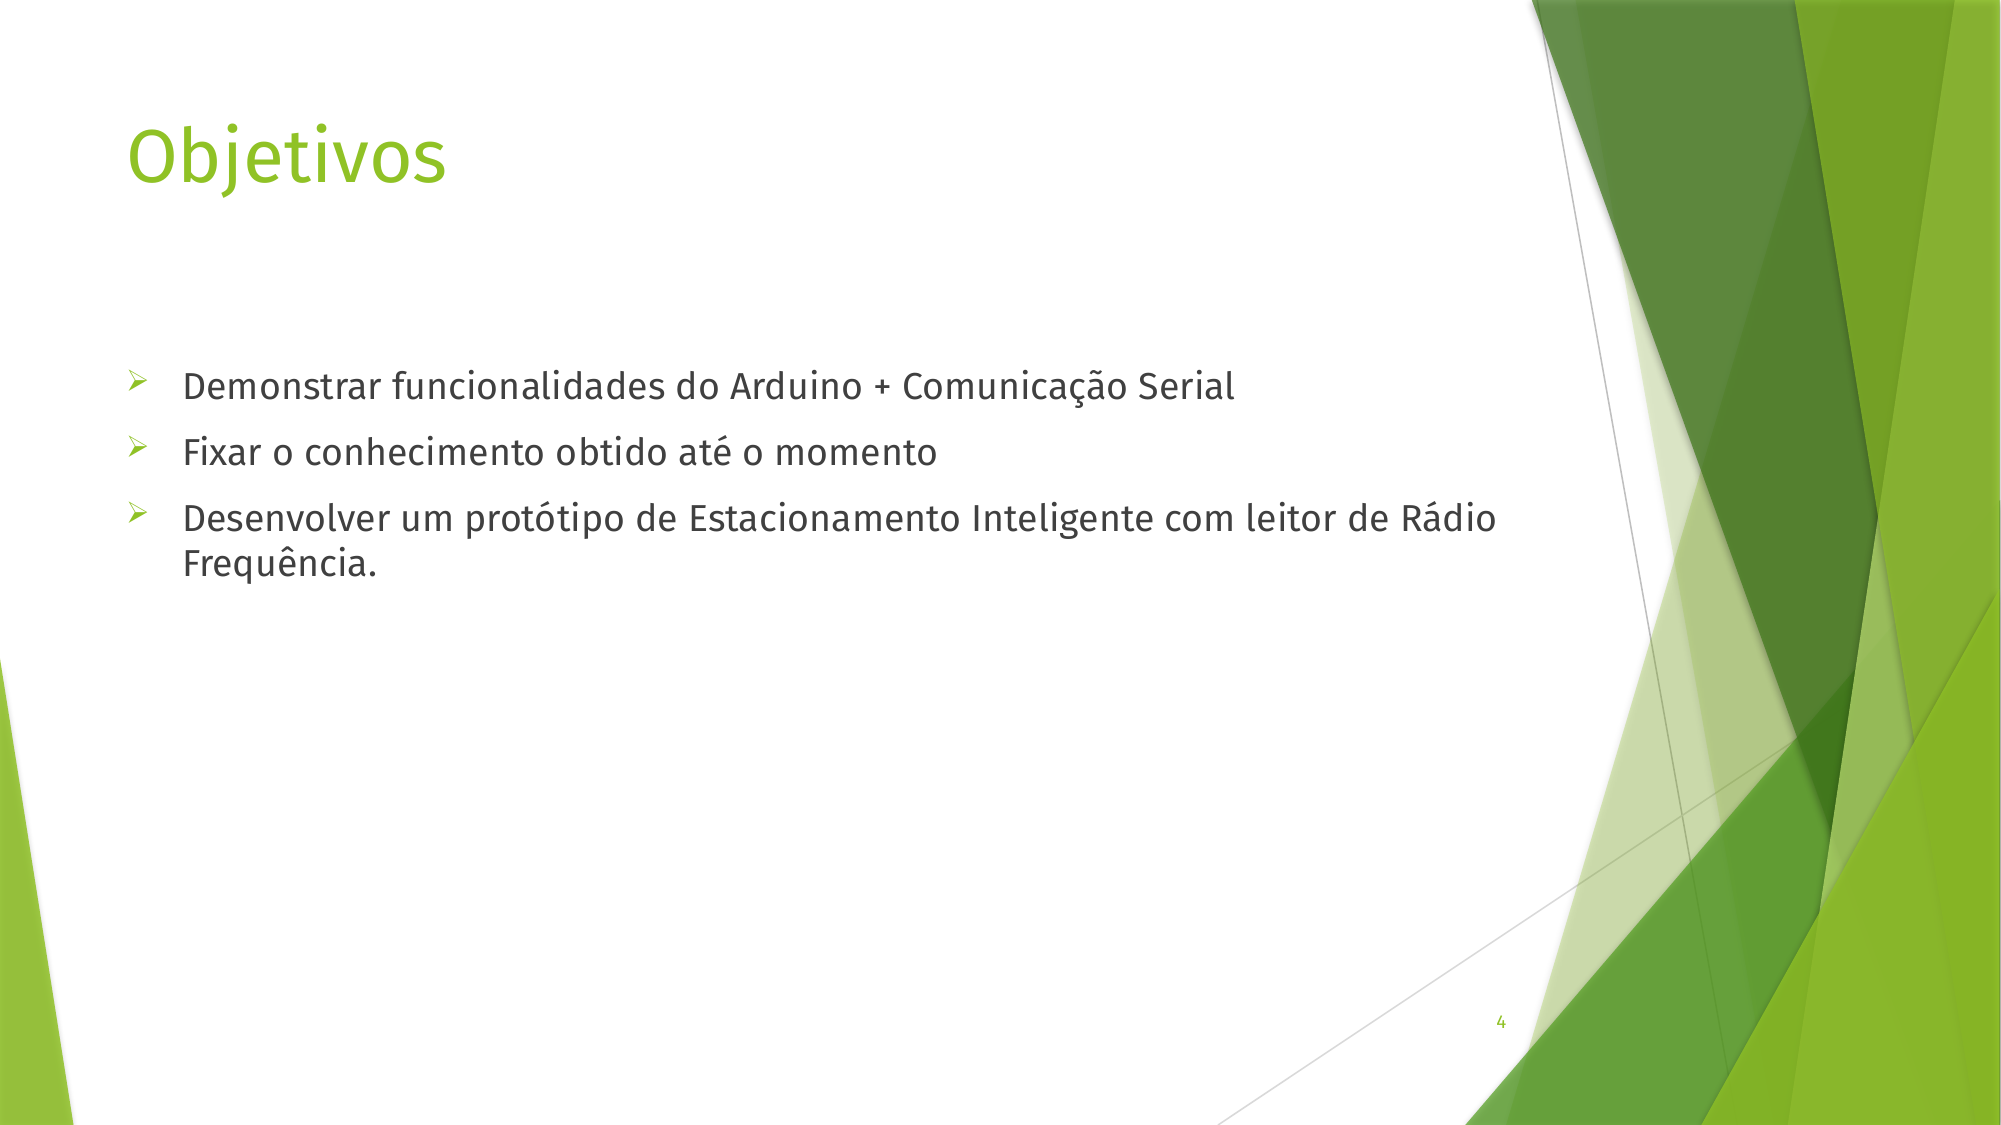

# Objetivos
Demonstrar funcionalidades do Arduino + Comunicação Serial
Fixar o conhecimento obtido até o momento
Desenvolver um protótipo de Estacionamento Inteligente com leitor de Rádio Frequência.
4